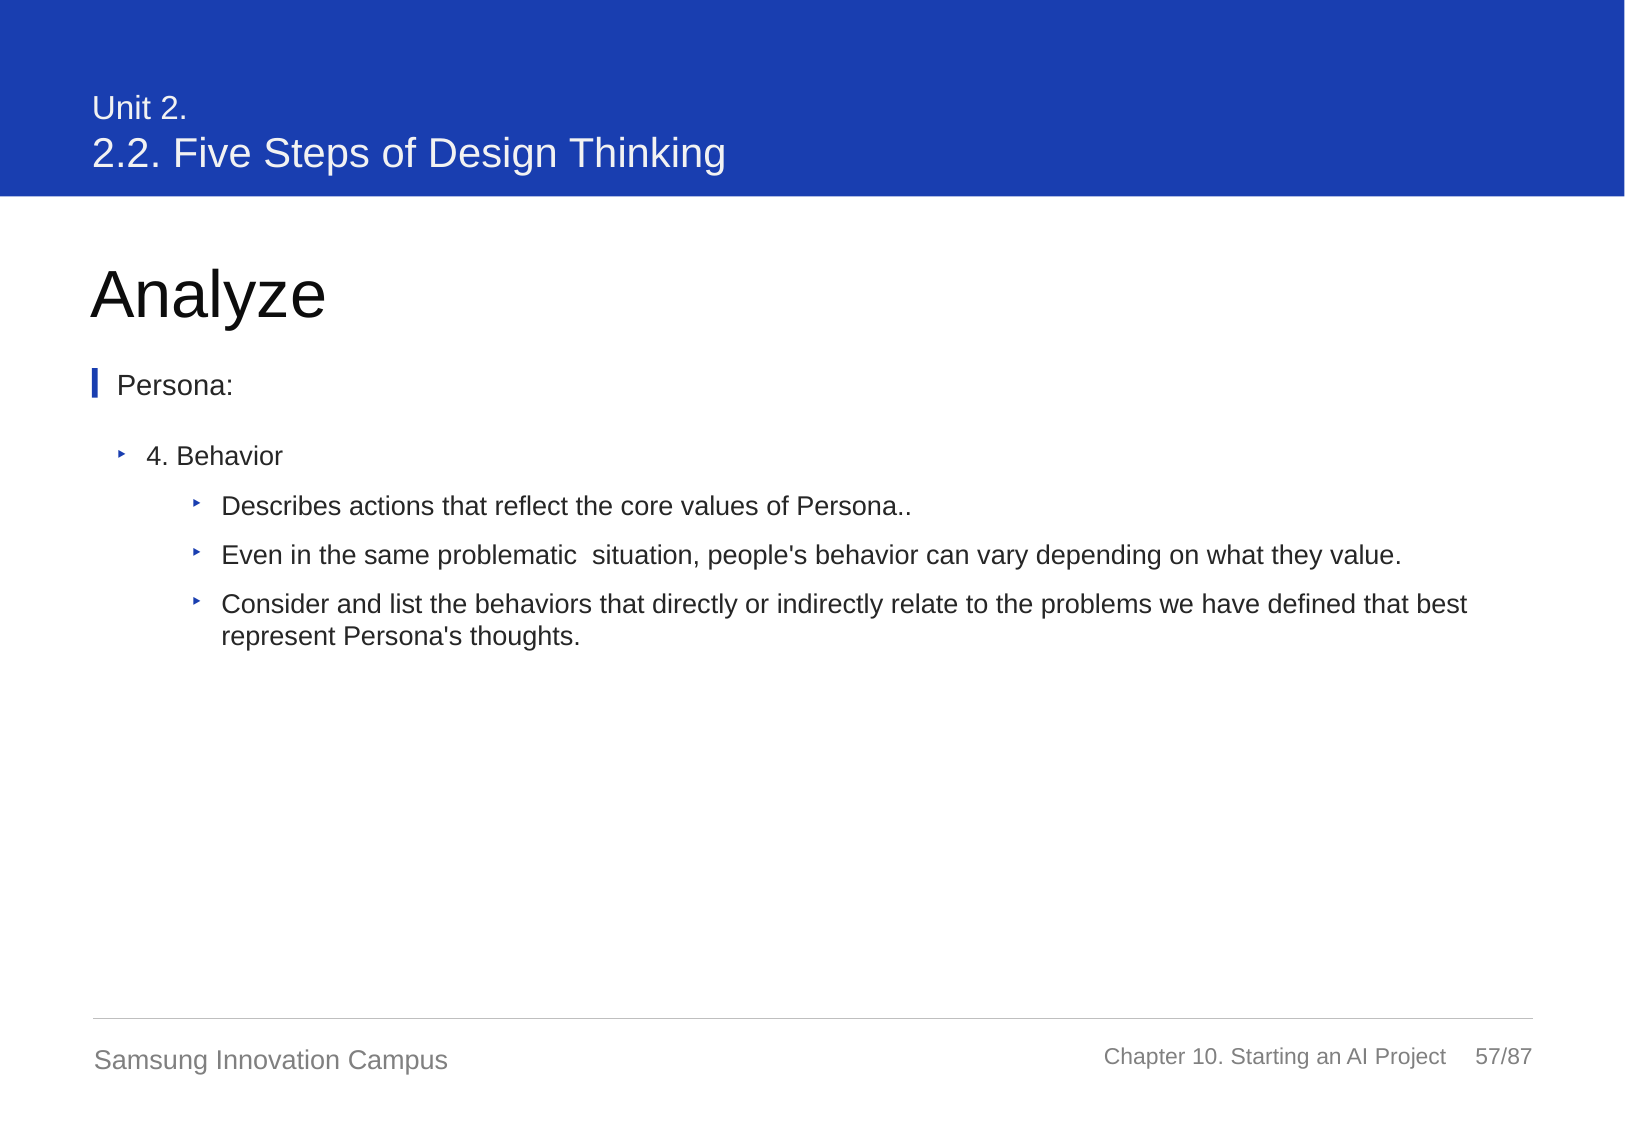

Unit 2.
2.2. Five Steps of Design Thinking
Analyze
Persona:

4. Behavior
Describes actions that reflect the core values of Persona..
Even in the same problematic  situation, people's behavior can vary depending on what they value.
Consider and list the behaviors that directly or indirectly relate to the problems we have defined that best represent Persona's thoughts.